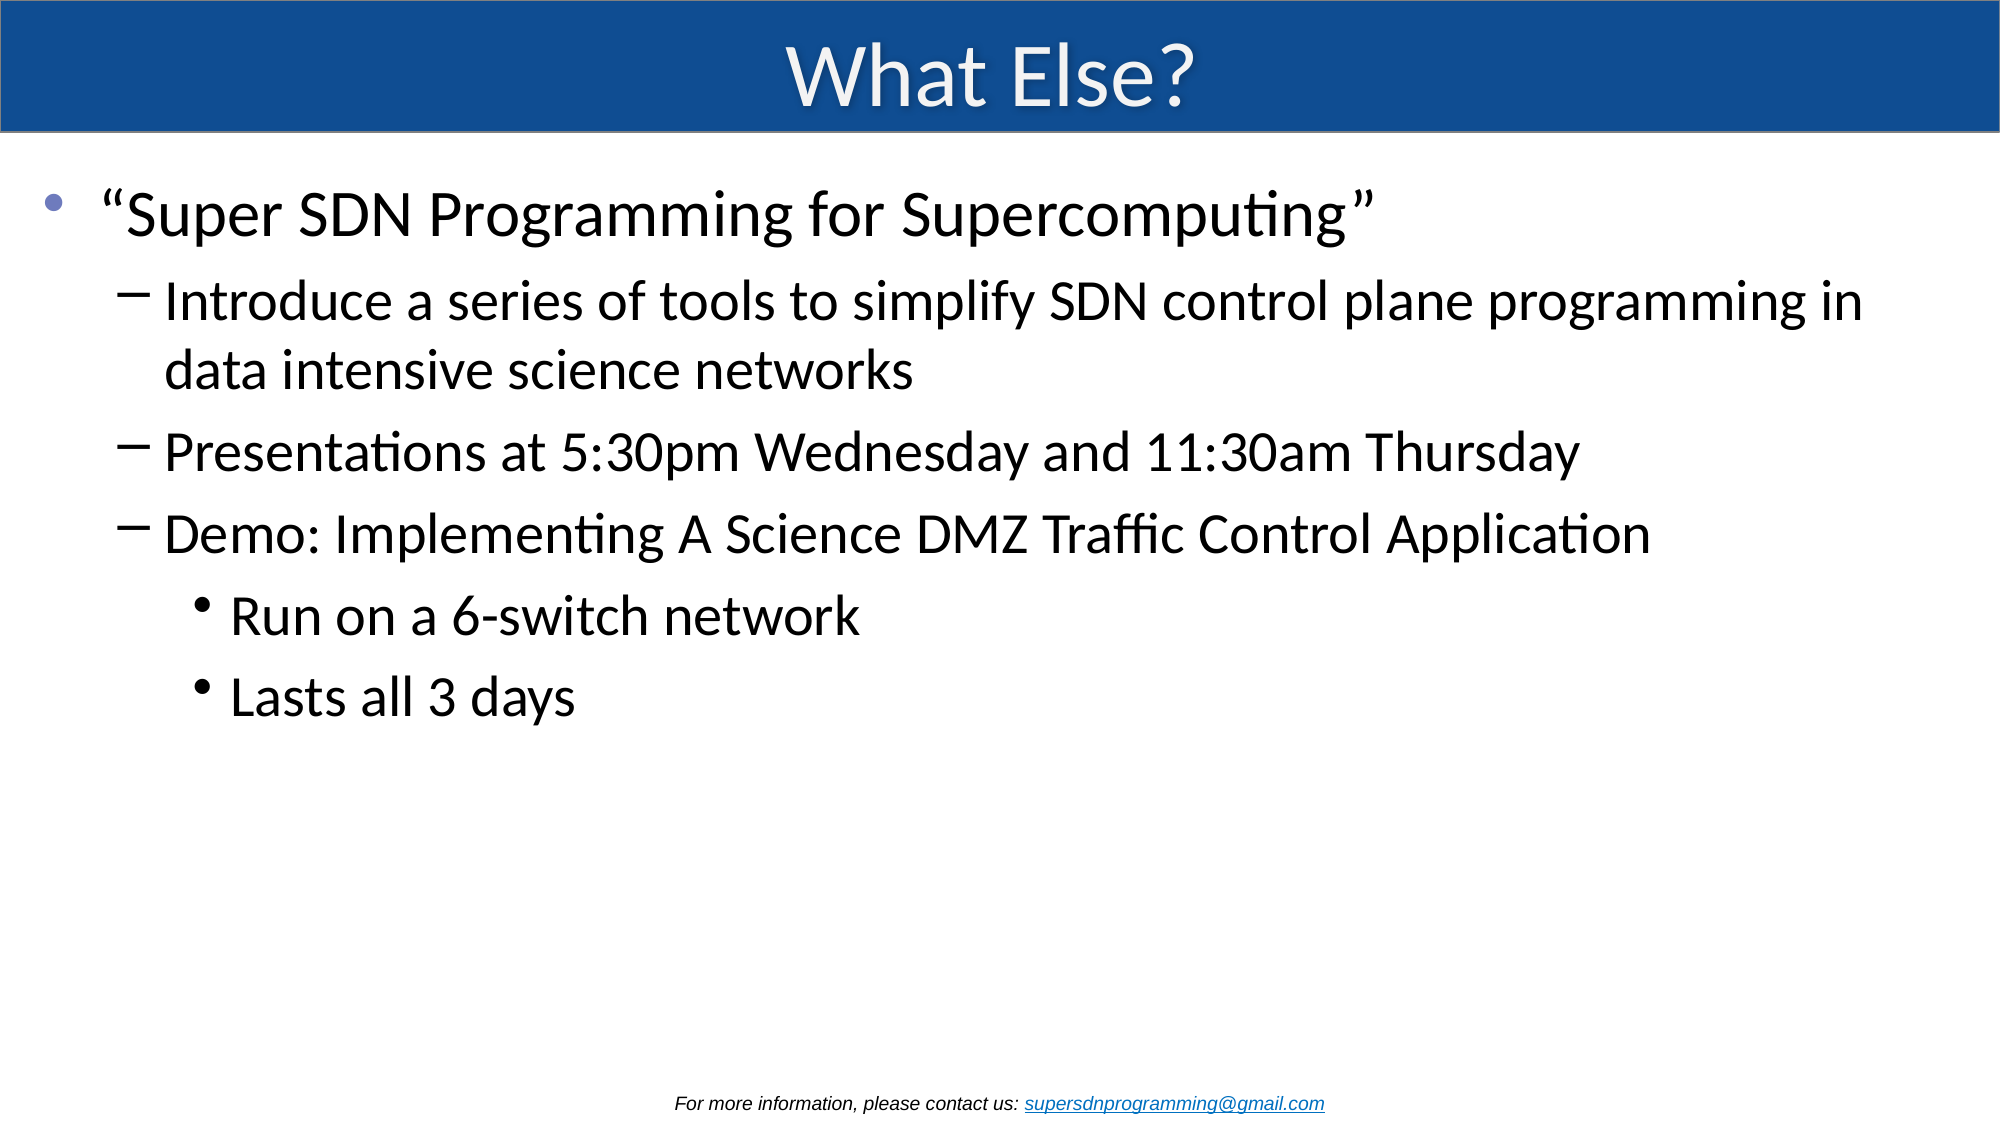

# What Else?
“Super SDN Programming for Supercomputing”
Introduce a series of tools to simplify SDN control plane programming in data intensive science networks
Presentations at 5:30pm Wednesday and 11:30am Thursday
Demo: Implementing A Science DMZ Traffic Control Application
Run on a 6-switch network
Lasts all 3 days
For more information, please contact us: supersdnprogramming@gmail.com